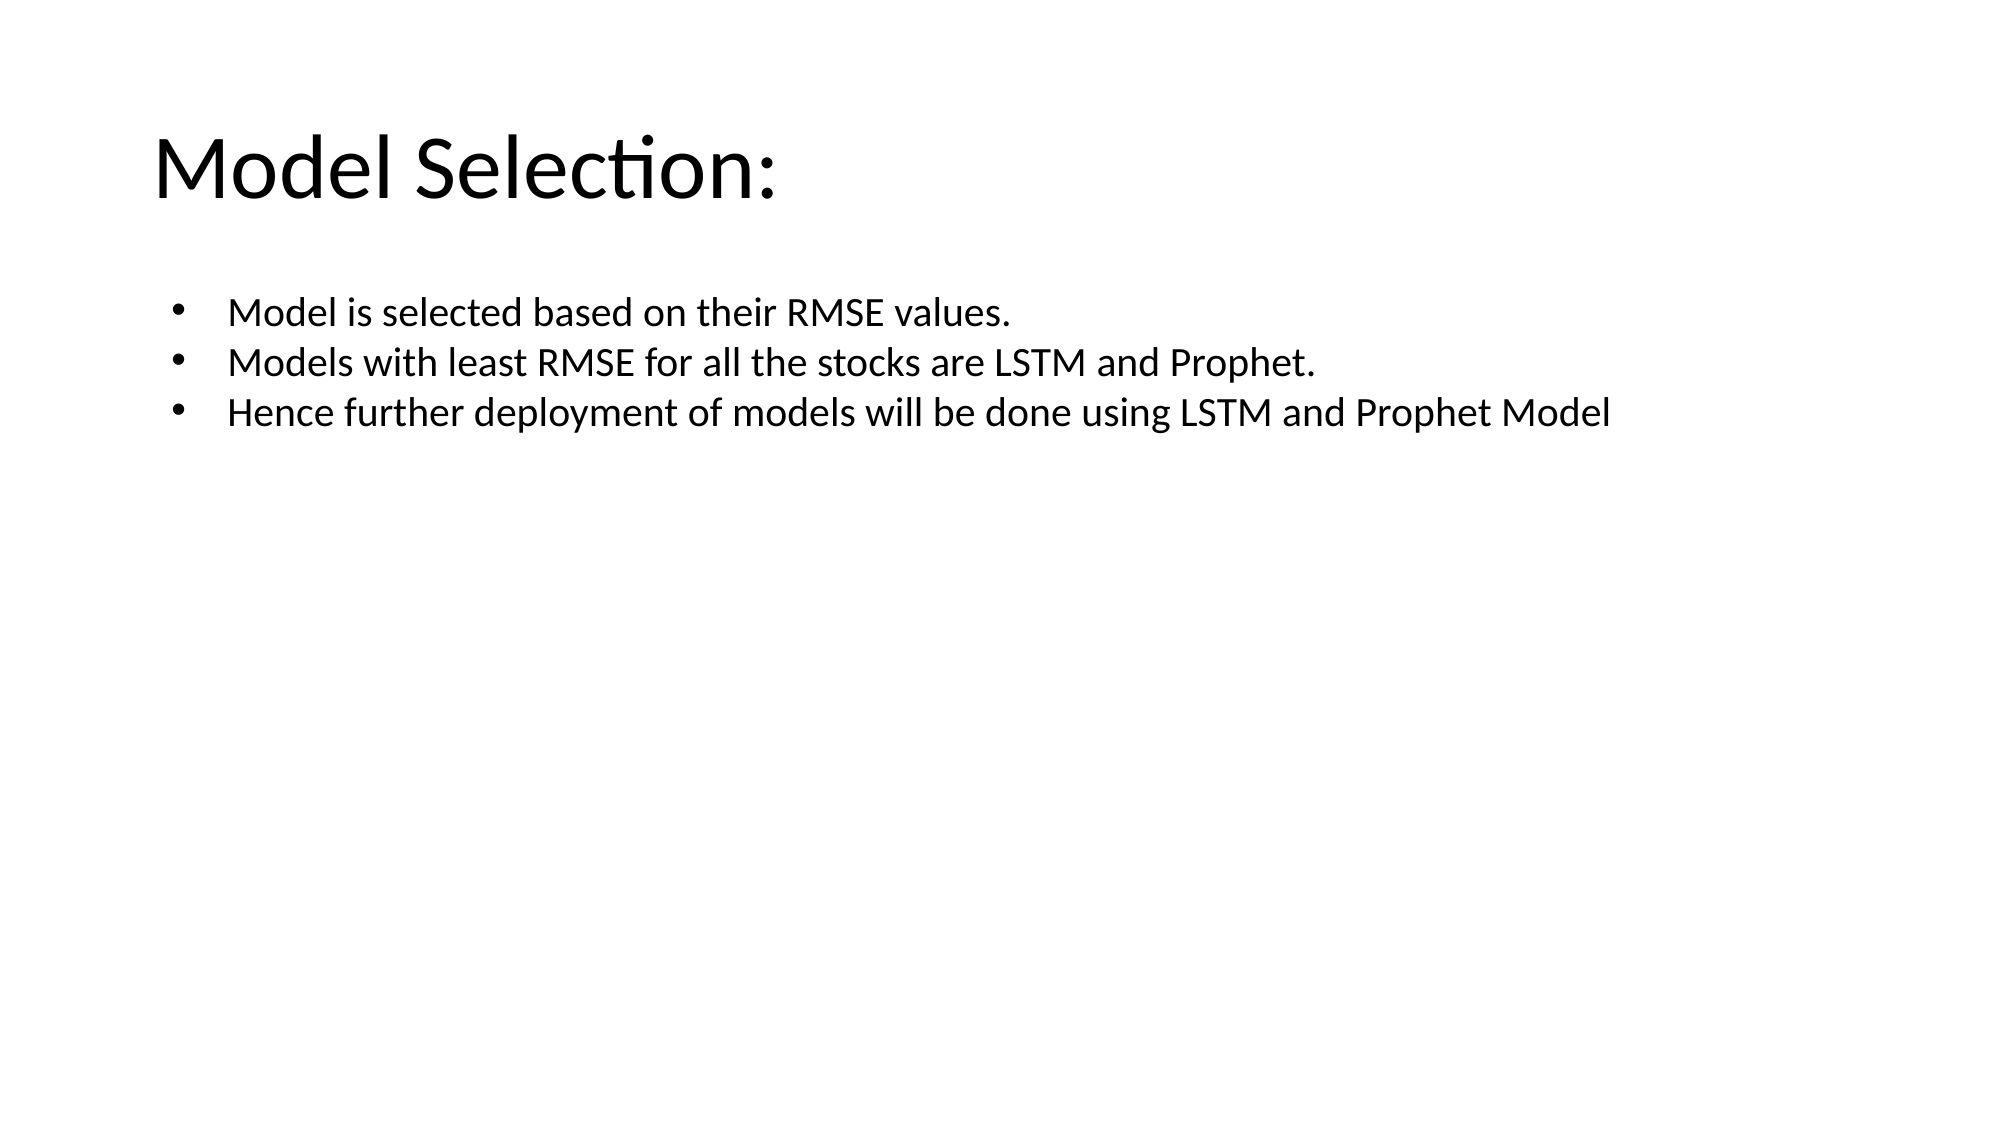

# Model Selection:
Model is selected based on their RMSE values.
Models with least RMSE for all the stocks are LSTM and Prophet.
Hence further deployment of models will be done using LSTM and Prophet Model